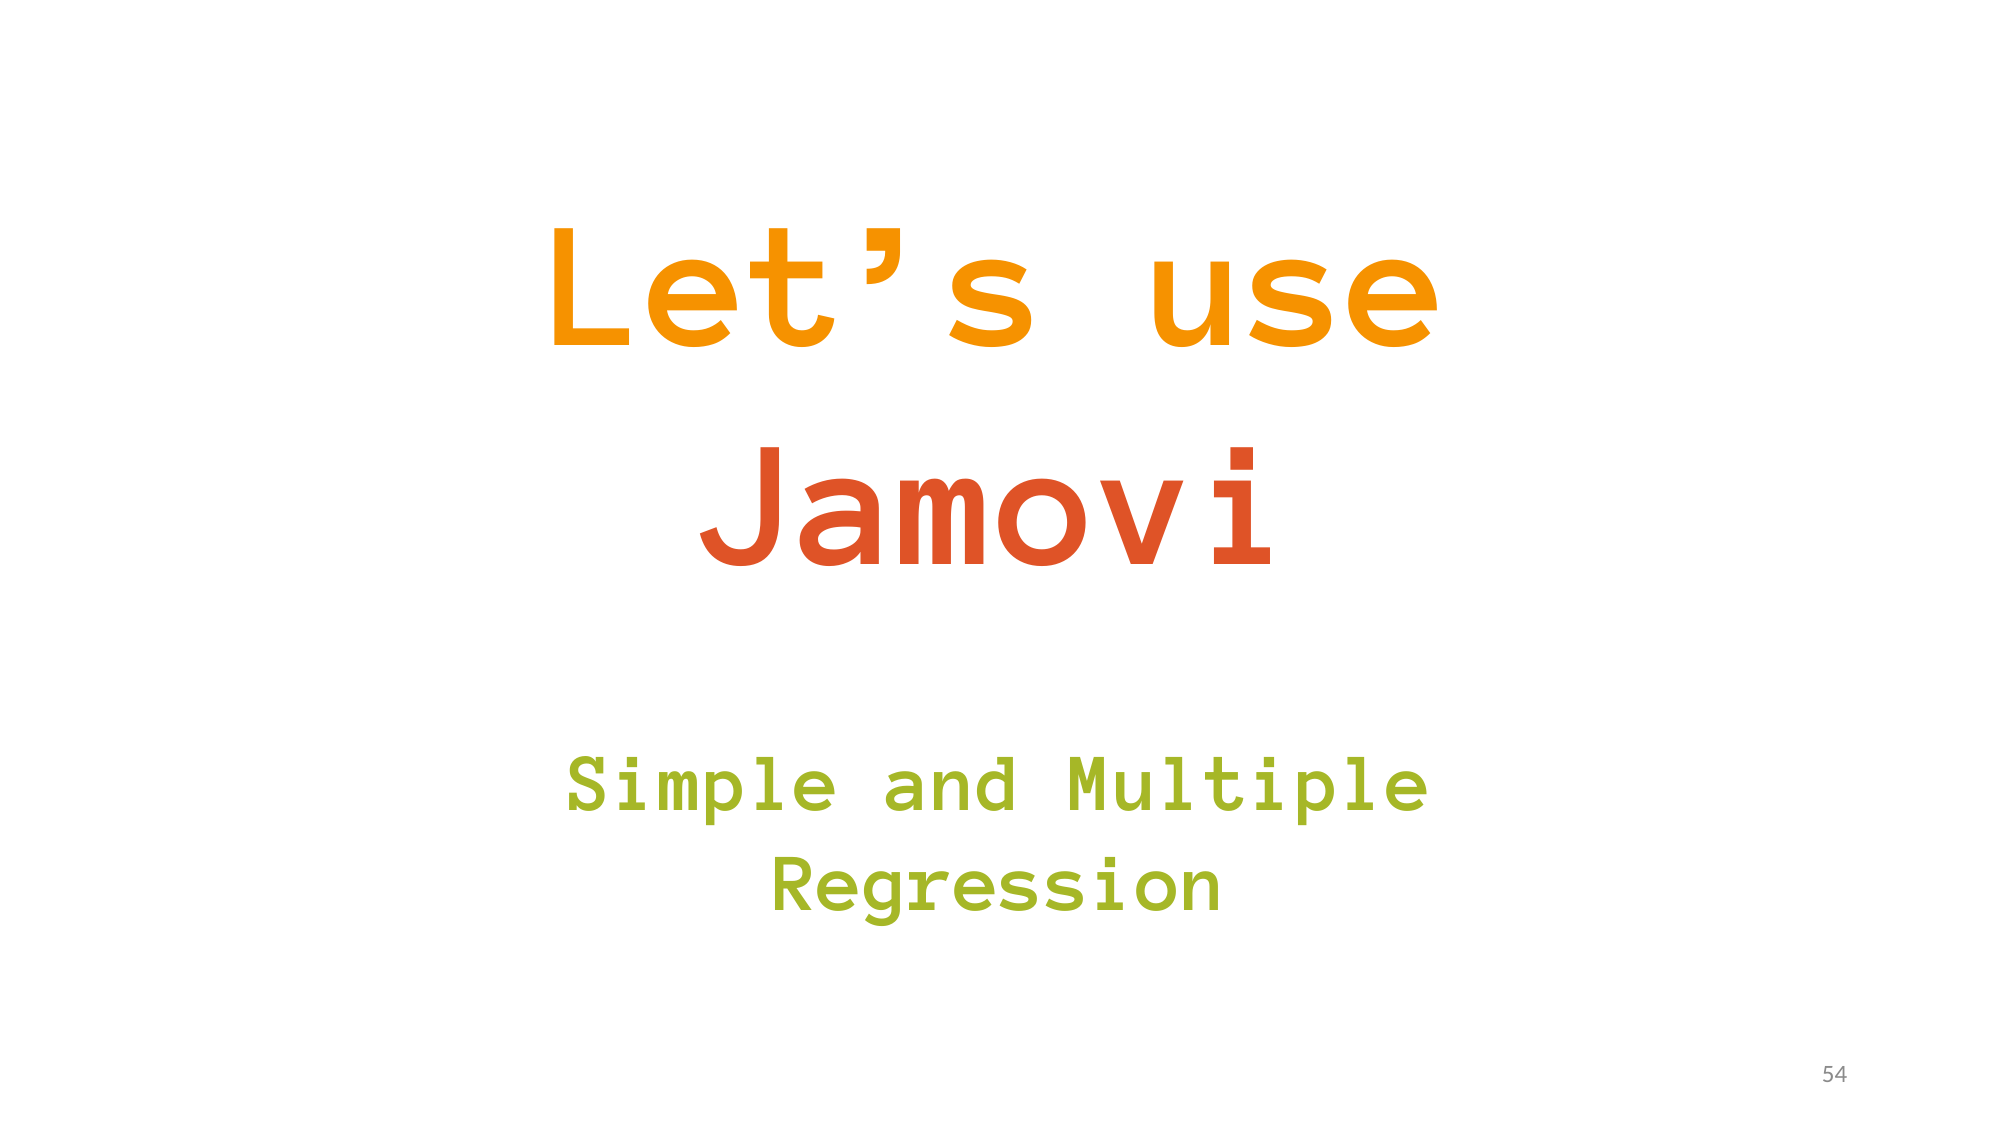

Let’s use
Jamovi
Simple and Multiple
Regression
54